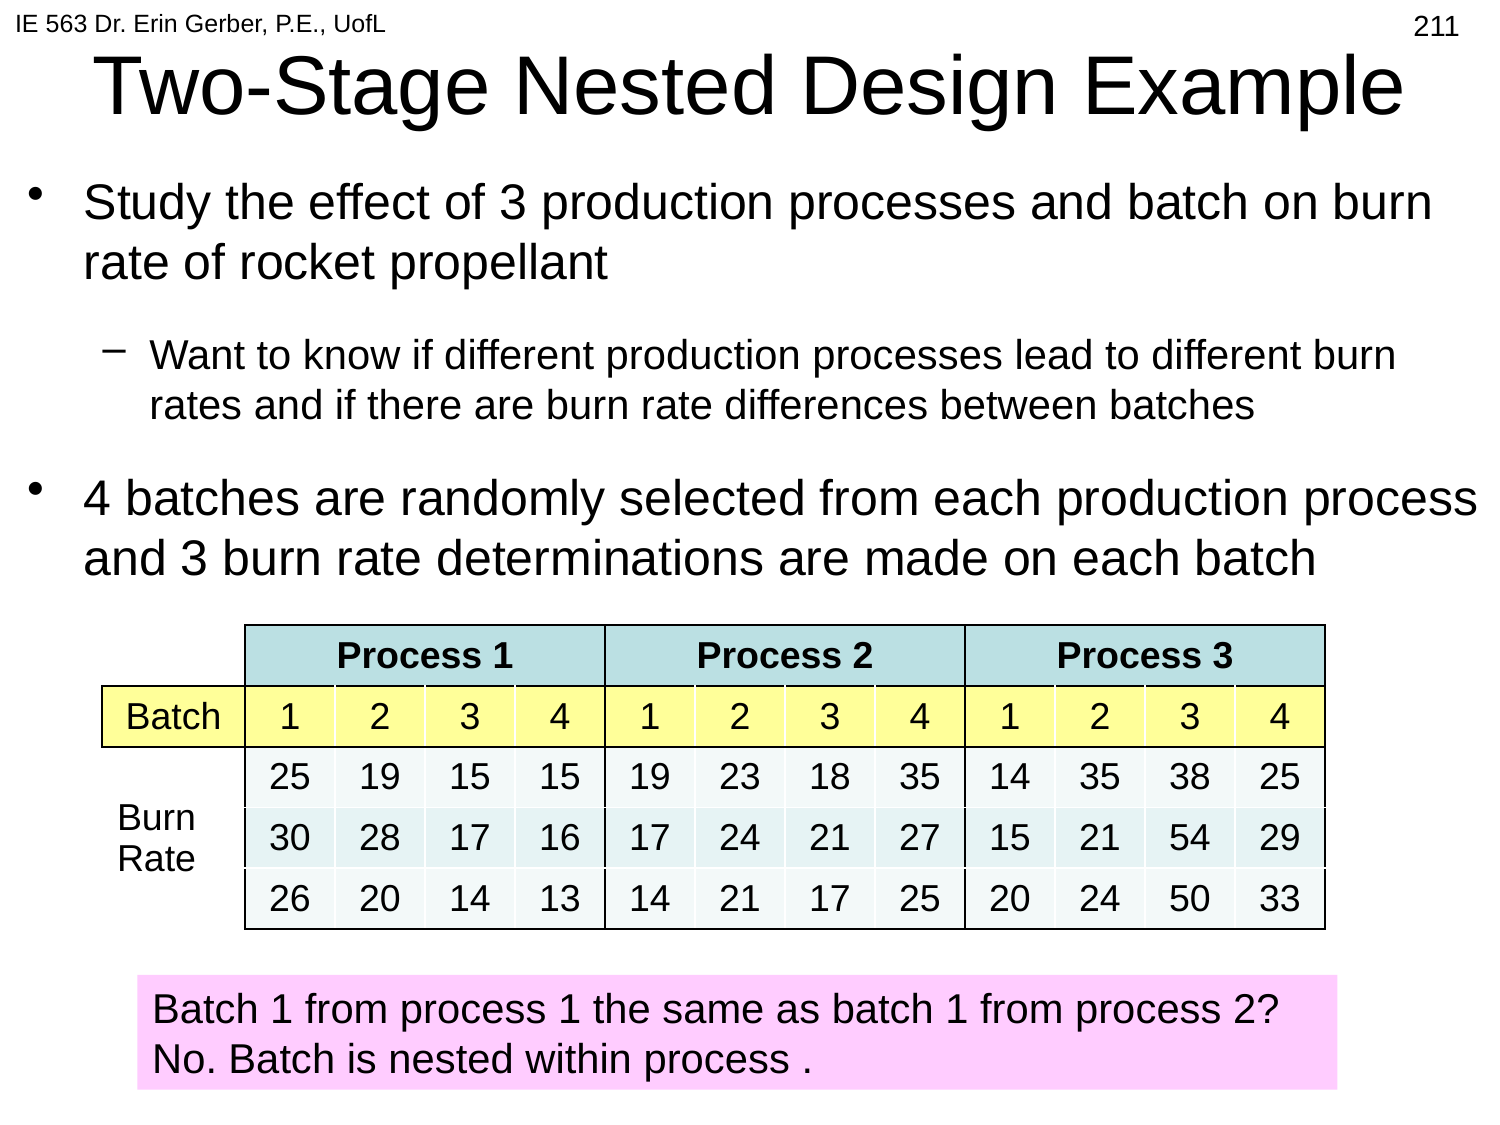

IE 563 Dr. Erin Gerber, P.E., UofL
211
# Two-Stage Nested Design Example
Study the effect of 3 production processes and batch on burn rate of rocket propellant
Want to know if different production processes lead to different burn rates and if there are burn rate differences between batches
4 batches are randomly selected from each production process and 3 burn rate determinations are made on each batch
|  | Process 1 |  |  |  | Process 2 |  |  |  | Process 3 |  |  |  |
| --- | --- | --- | --- | --- | --- | --- | --- | --- | --- | --- | --- | --- |
| Batch | 1 | 2 | 3 | 4 | 1 | 2 | 3 | 4 | 1 | 2 | 3 | 4 |
| Burn Rate | 25 | 19 | 15 | 15 | 19 | 23 | 18 | 35 | 14 | 35 | 38 | 25 |
|  | 30 | 28 | 17 | 16 | 17 | 24 | 21 | 27 | 15 | 21 | 54 | 29 |
|  | 26 | 20 | 14 | 13 | 14 | 21 | 17 | 25 | 20 | 24 | 50 | 33 |
Batch 1 from process 1 the same as batch 1 from process 2?
No. Batch is nested within process .